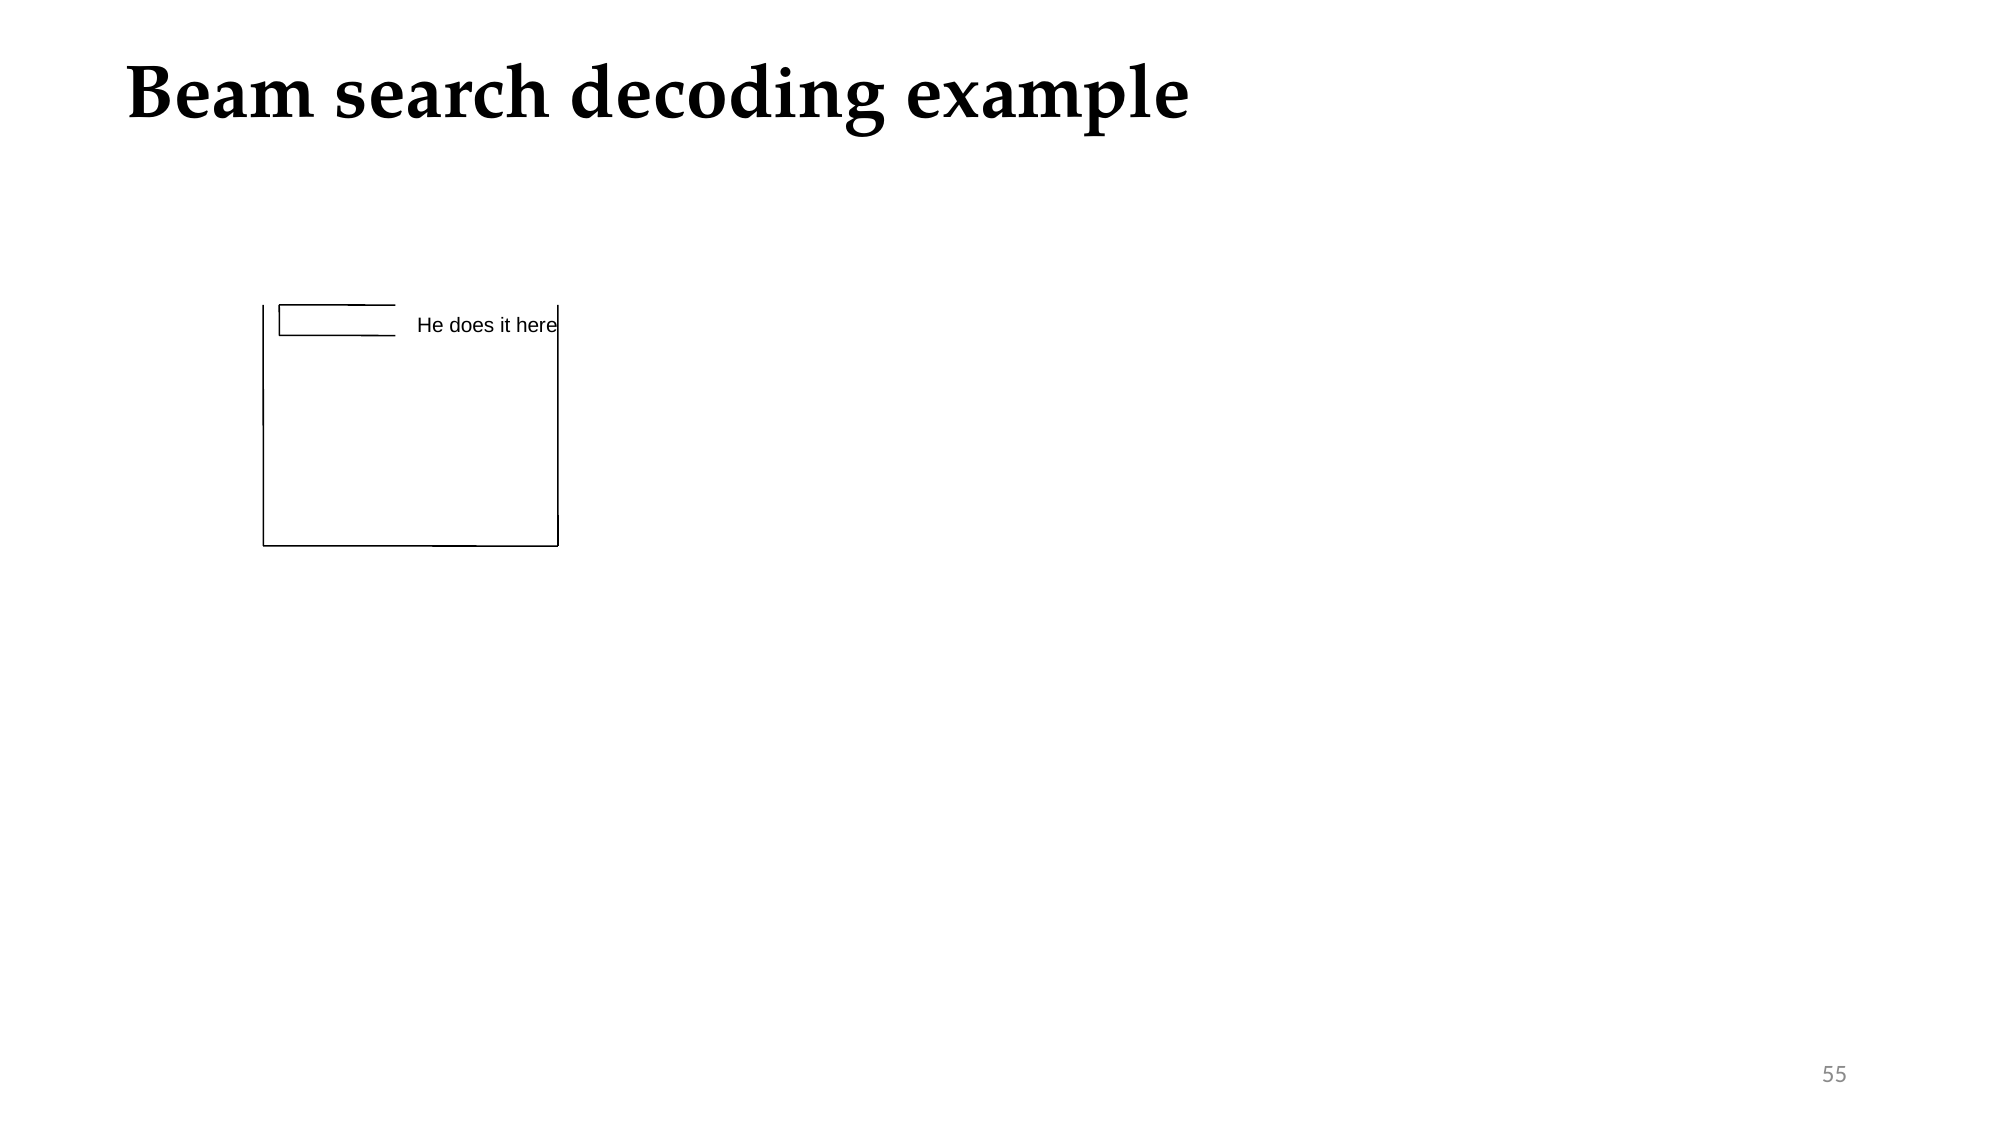

Beam search decoding example
He does it here

55